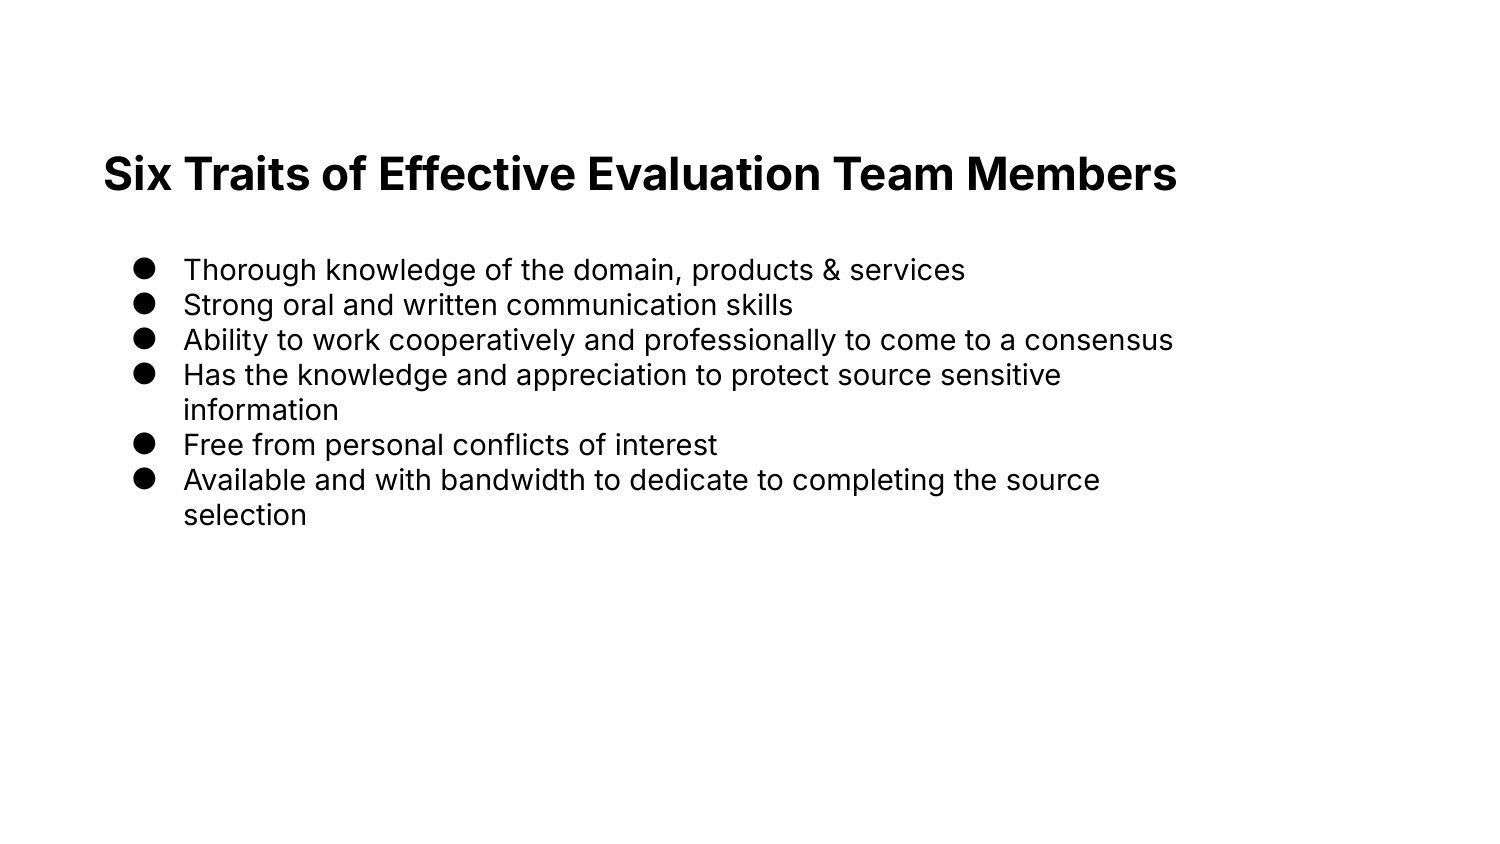

Six Traits of Effective Evaluation Team Members

Thorough knowledge of the domain, products & services
Strong oral and written communication skills
Ability to work cooperatively and professionally to come to a consensus
Has the knowledge and appreciation to protect source sensitive information
Free from personal conflicts of interest
Available and with bandwidth to dedicate to completing the source selection